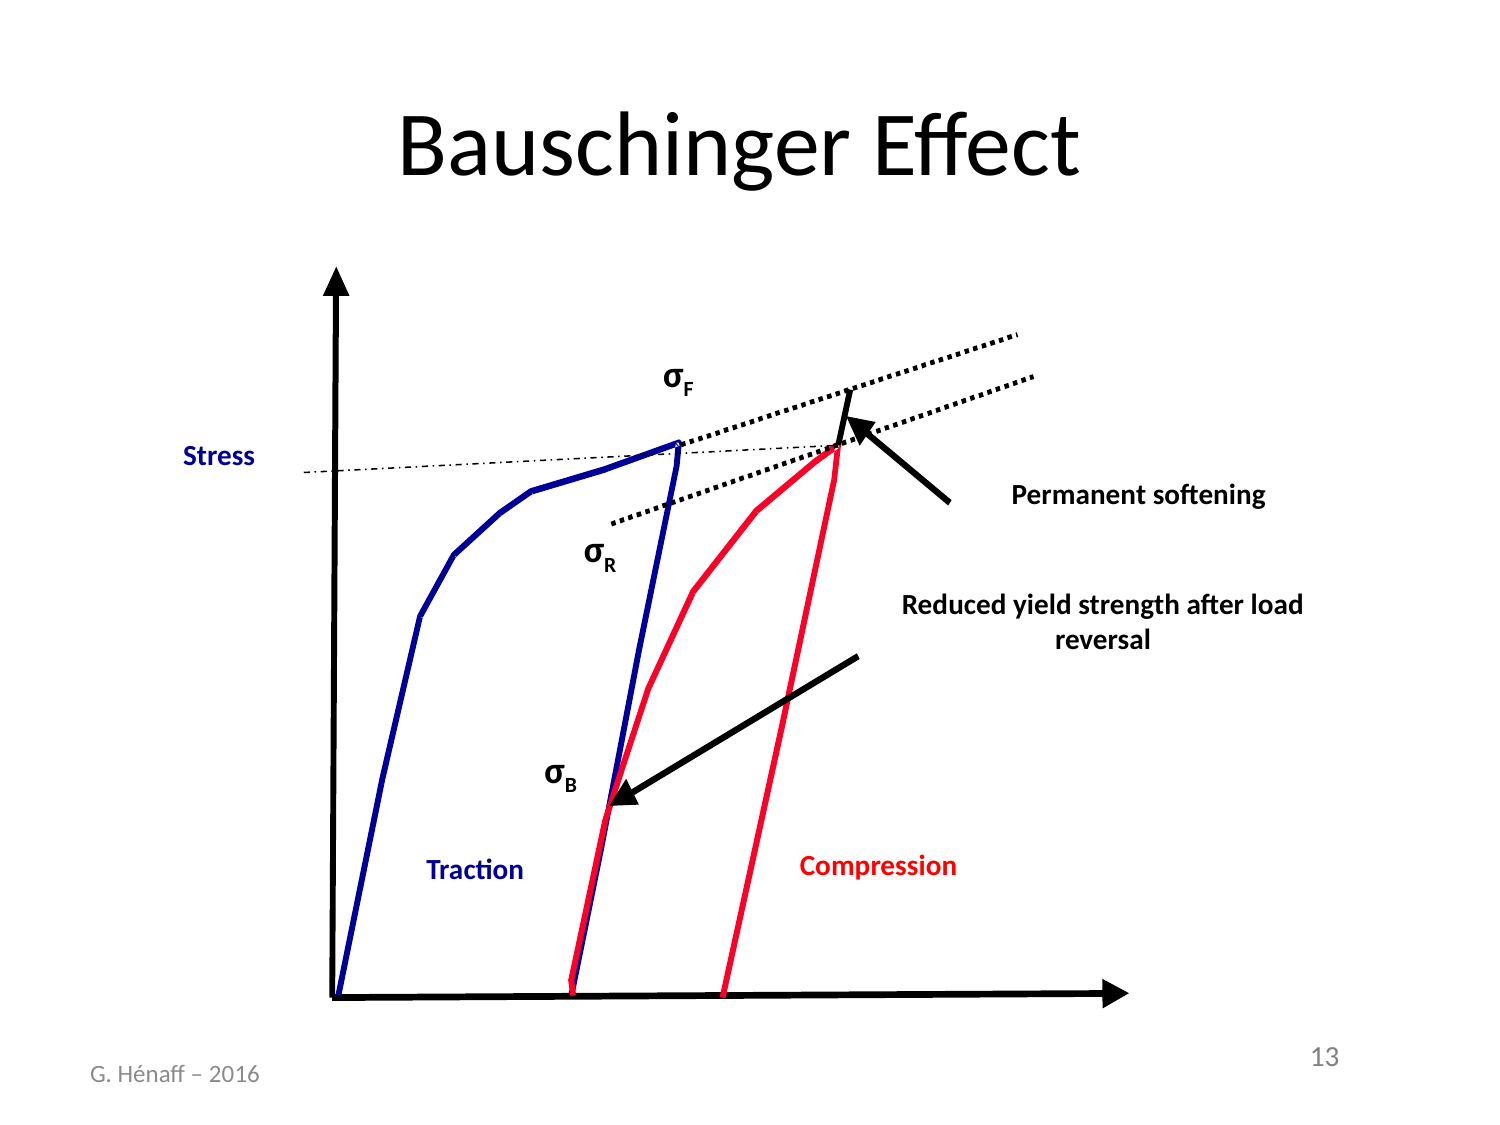

# Bauschinger Effect

σF

Stress

Permanent softening

σR

Reduced yield strength after load reversal

σB
Compression

Traction

G. Hénaff – 2016